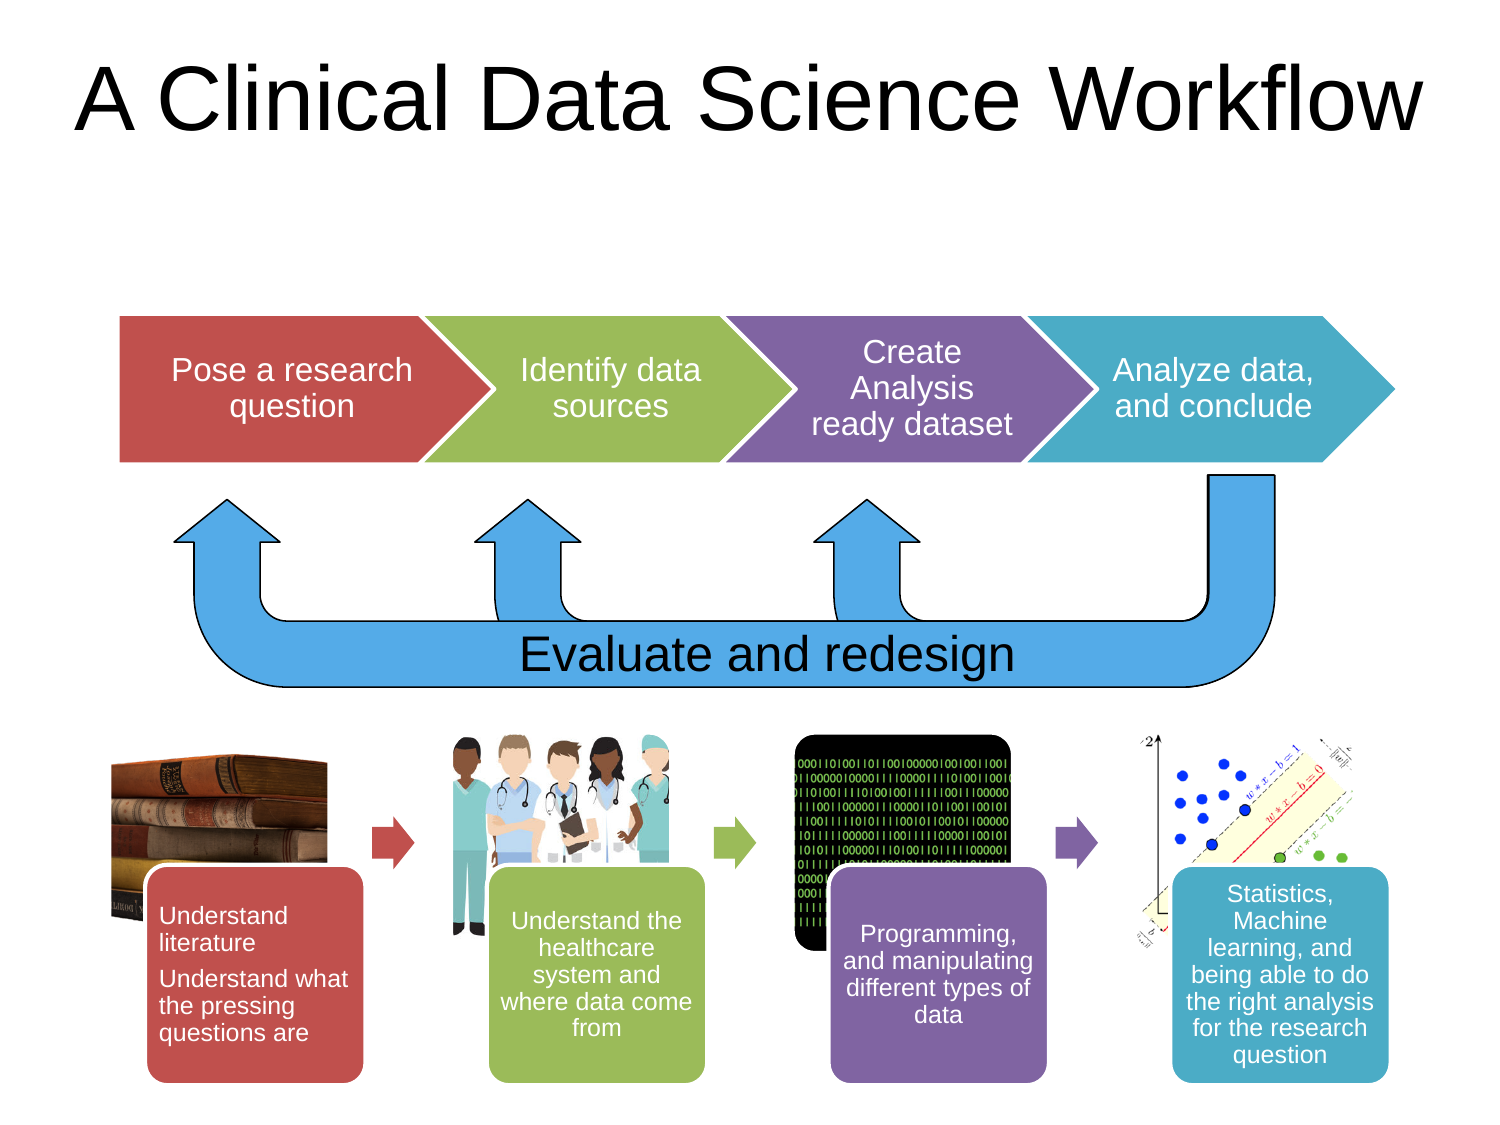

A Clinical Data Science Workflow
Pose a research question
Identify data sources
Create Analysis ready dataset
Analyze data, and conclude

Evaluate and redesign

Understand literature
Understand what the pressing questions are
Understand the healthcare system and where data come from
Programming, and manipulating different types of data
Statistics, Machine learning, and being able to do the right analysis for the research question